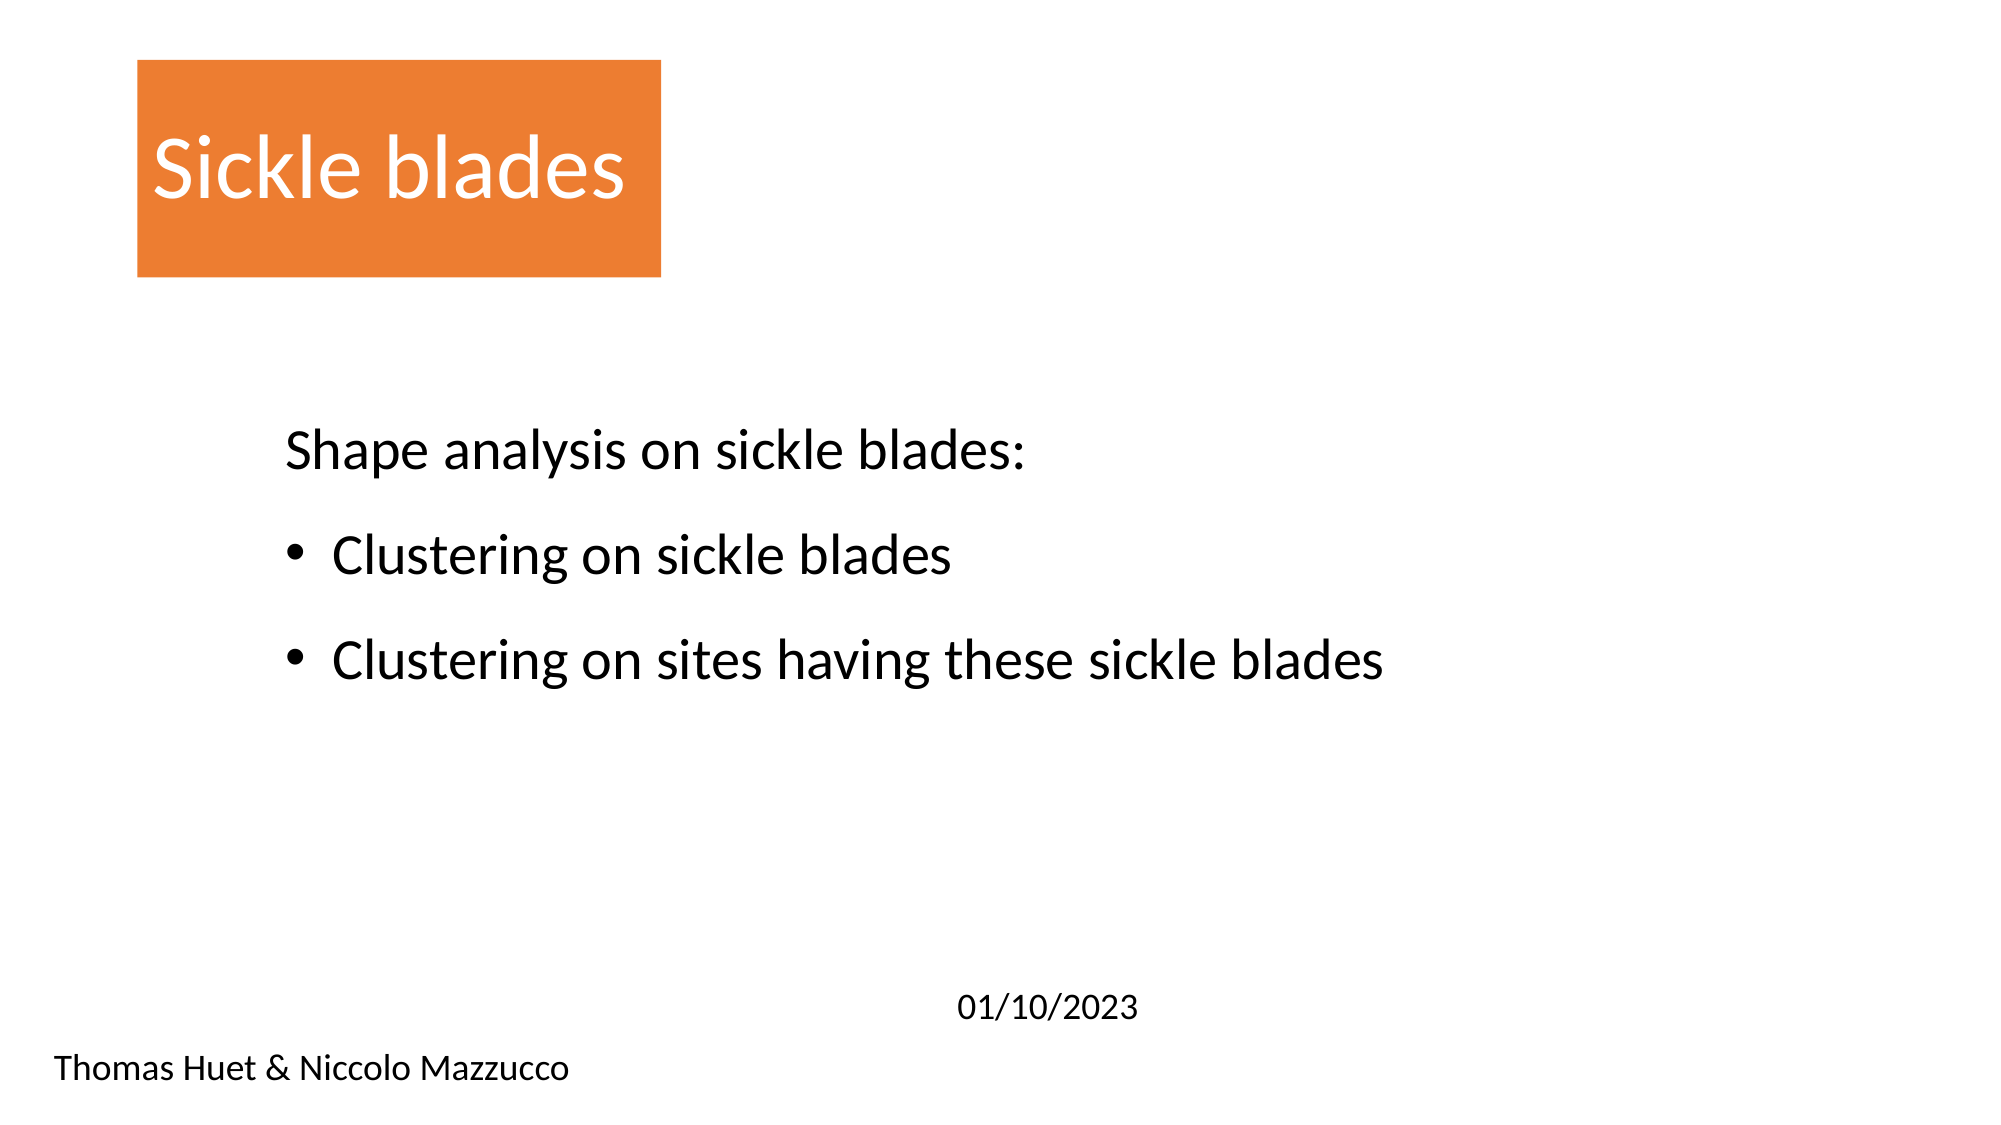

# Sickle blades
Shape analysis on sickle blades:
Clustering on sickle blades
Clustering on sites having these sickle blades
01/10/2023
Thomas Huet & Niccolo Mazzucco